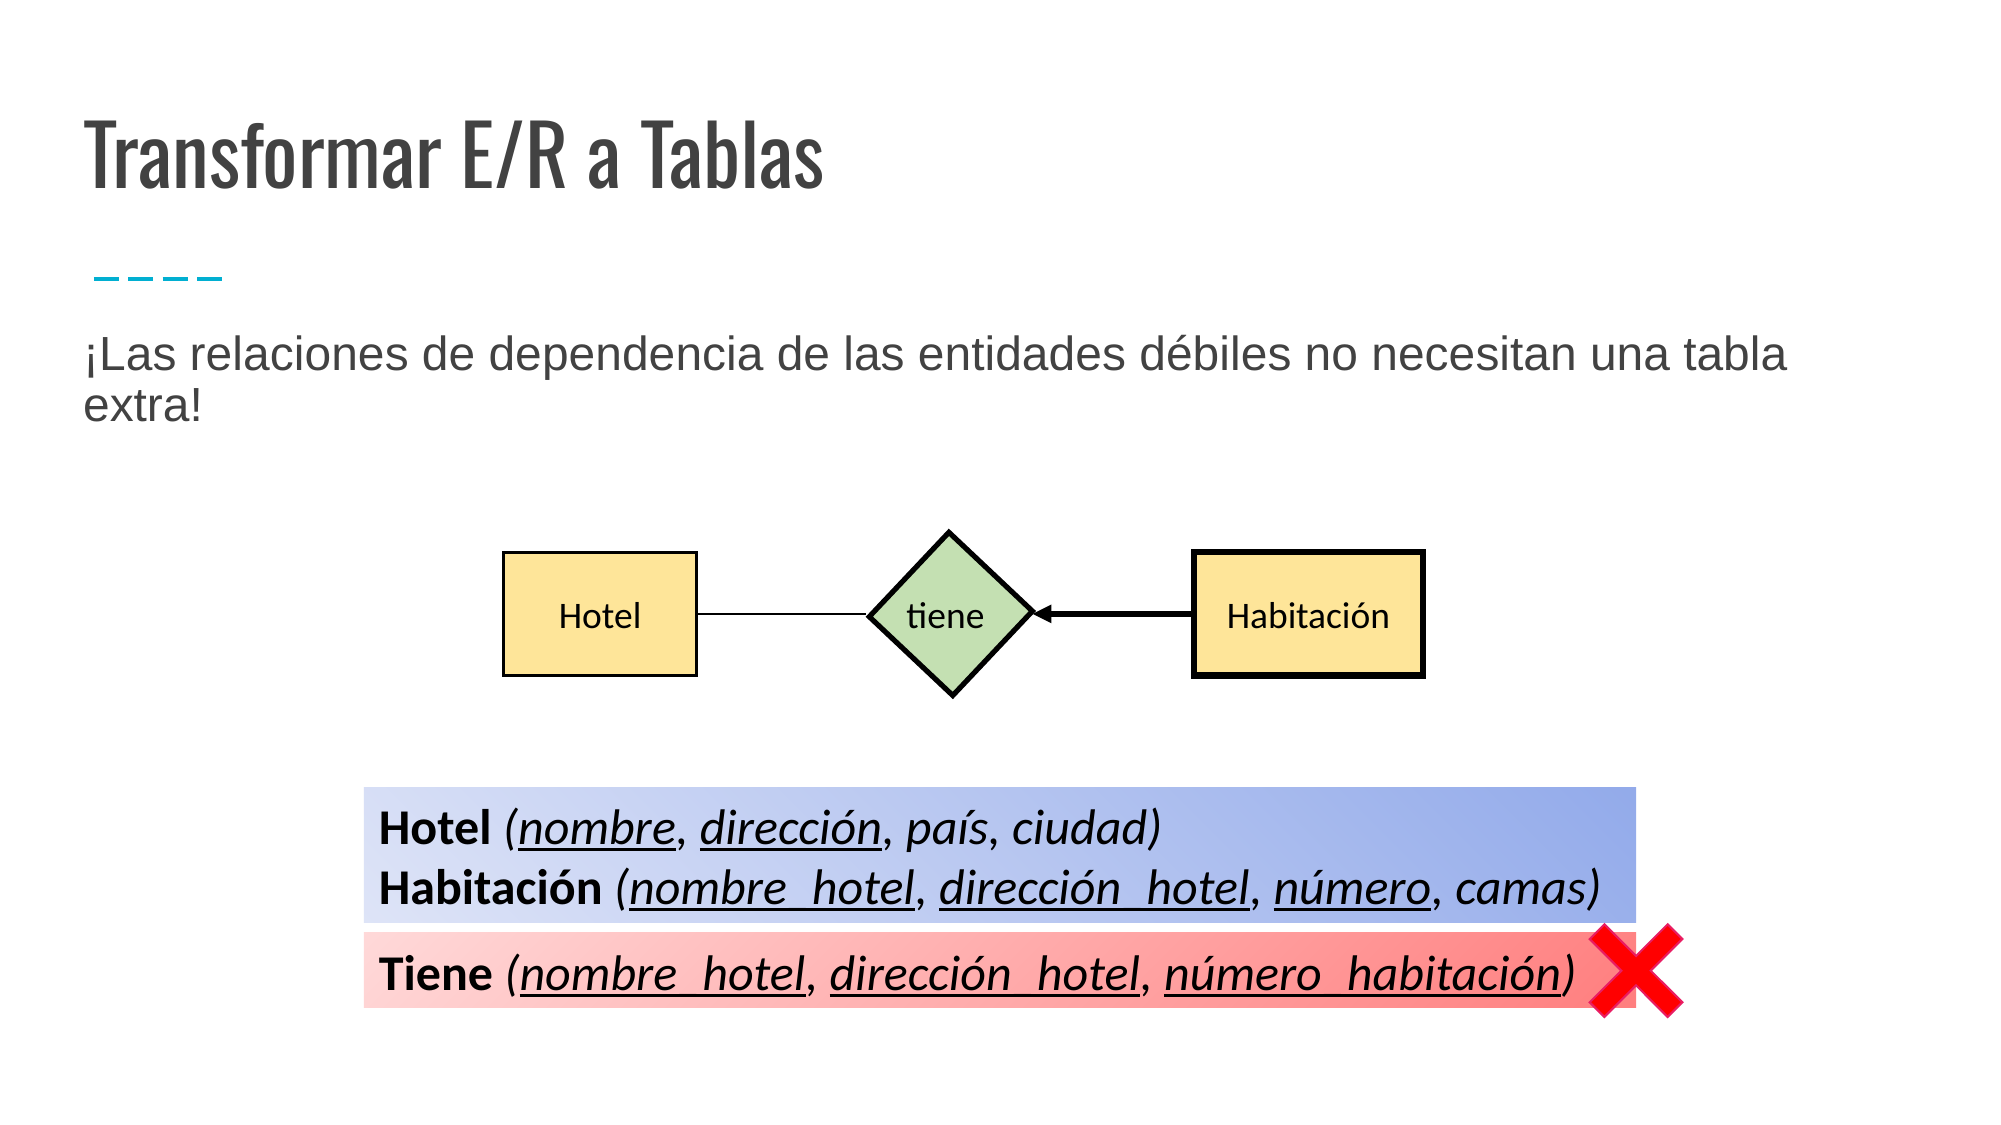

# Transformar E/R a Tablas
¡Las relaciones de dependencia de las entidades débiles no necesitan una tabla extra!
Habitación
Hotel

tiene
Hotel (nombre, dirección, país, ciudad)
Habitación (nombre_hotel, dirección_hotel, número, camas)

Tiene (nombre_hotel, dirección_hotel, número_habitación)